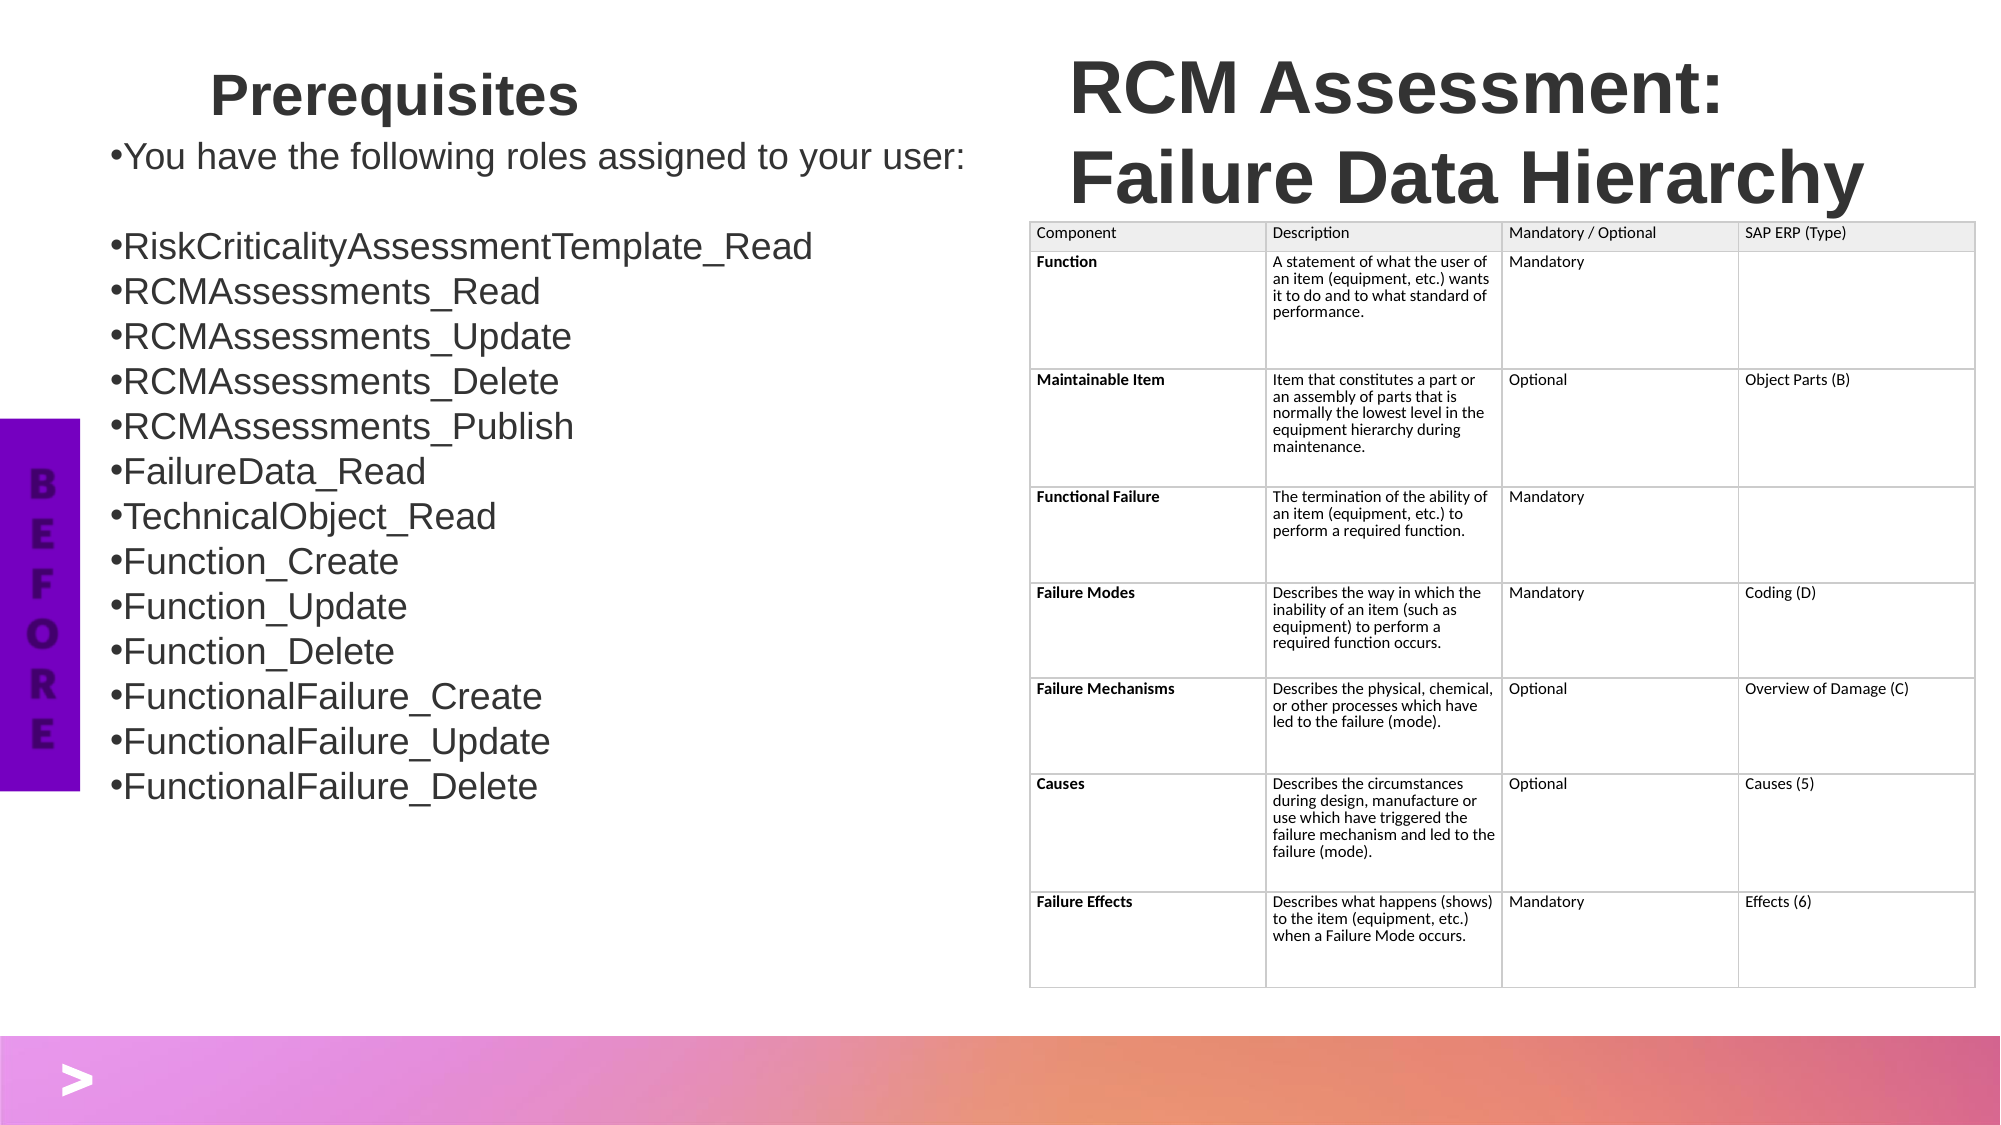

RCM Assessment: Failure Data Hierarchy
# Prerequisites
You have the following roles assigned to your user:

RiskCriticalityAssessmentTemplate_Read
RCMAssessments_Read
RCMAssessments_Update
RCMAssessments_Delete
RCMAssessments_Publish
FailureData_Read
TechnicalObject_Read
Function_Create
Function_Update
Function_Delete
FunctionalFailure_Create
FunctionalFailure_Update
FunctionalFailure_Delete

| Component | Description | Mandatory / Optional | SAP ERP (Type) |
| --- | --- | --- | --- |
| Function | A statement of what the user of an item (equipment, etc.) wants it to do and to what standard of performance. | Mandatory |  |
| Maintainable Item | Item that constitutes a part or an assembly of parts that is normally the lowest level in the equipment hierarchy during maintenance. | Optional | Object Parts (B) |
| Functional Failure | The termination of the ability of an item (equipment, etc.) to perform a required function. | Mandatory |  |
| Failure Modes | Describes the way in which the inability of an item (such as equipment) to perform a required function occurs. | Mandatory | Coding (D) |
| Failure Mechanisms | Describes the physical, chemical, or other processes which have led to the failure (mode). | Optional | Overview of Damage (C) |
| Causes | Describes the circumstances during design, manufacture or use which have triggered the failure mechanism and led to the failure (mode). | Optional | Causes (5) |
| Failure Effects | Describes what happens (shows) to the item (equipment, etc.) when a Failure Mode occurs. | Mandatory | Effects (6) |